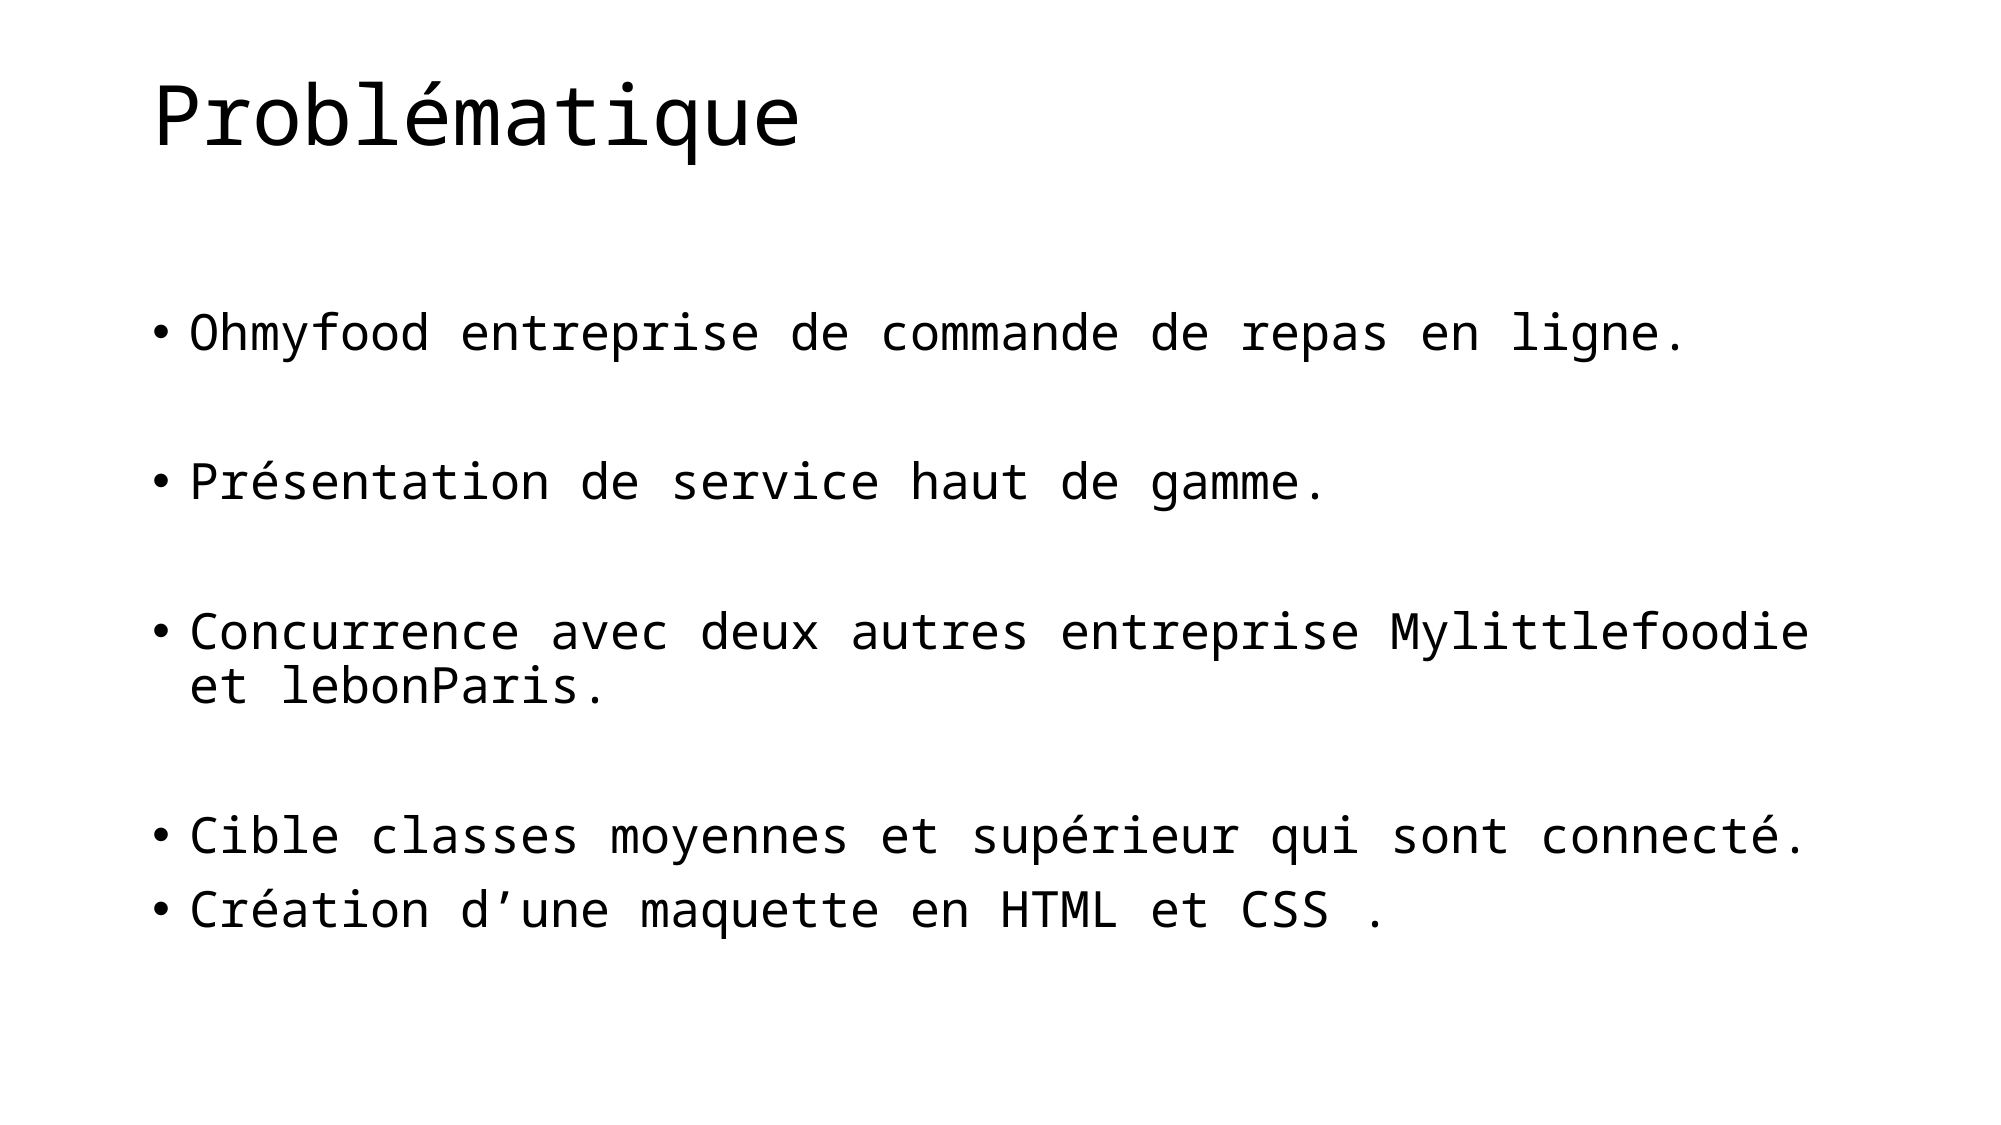

# Problématique
Ohmyfood entreprise de commande de repas en ligne.

Présentation de service haut de gamme.

Concurrence avec deux autres entreprise Mylittlefoodie et lebonParis.

Cible classes moyennes et supérieur qui sont connecté.
Création d’une maquette en HTML et CSS .